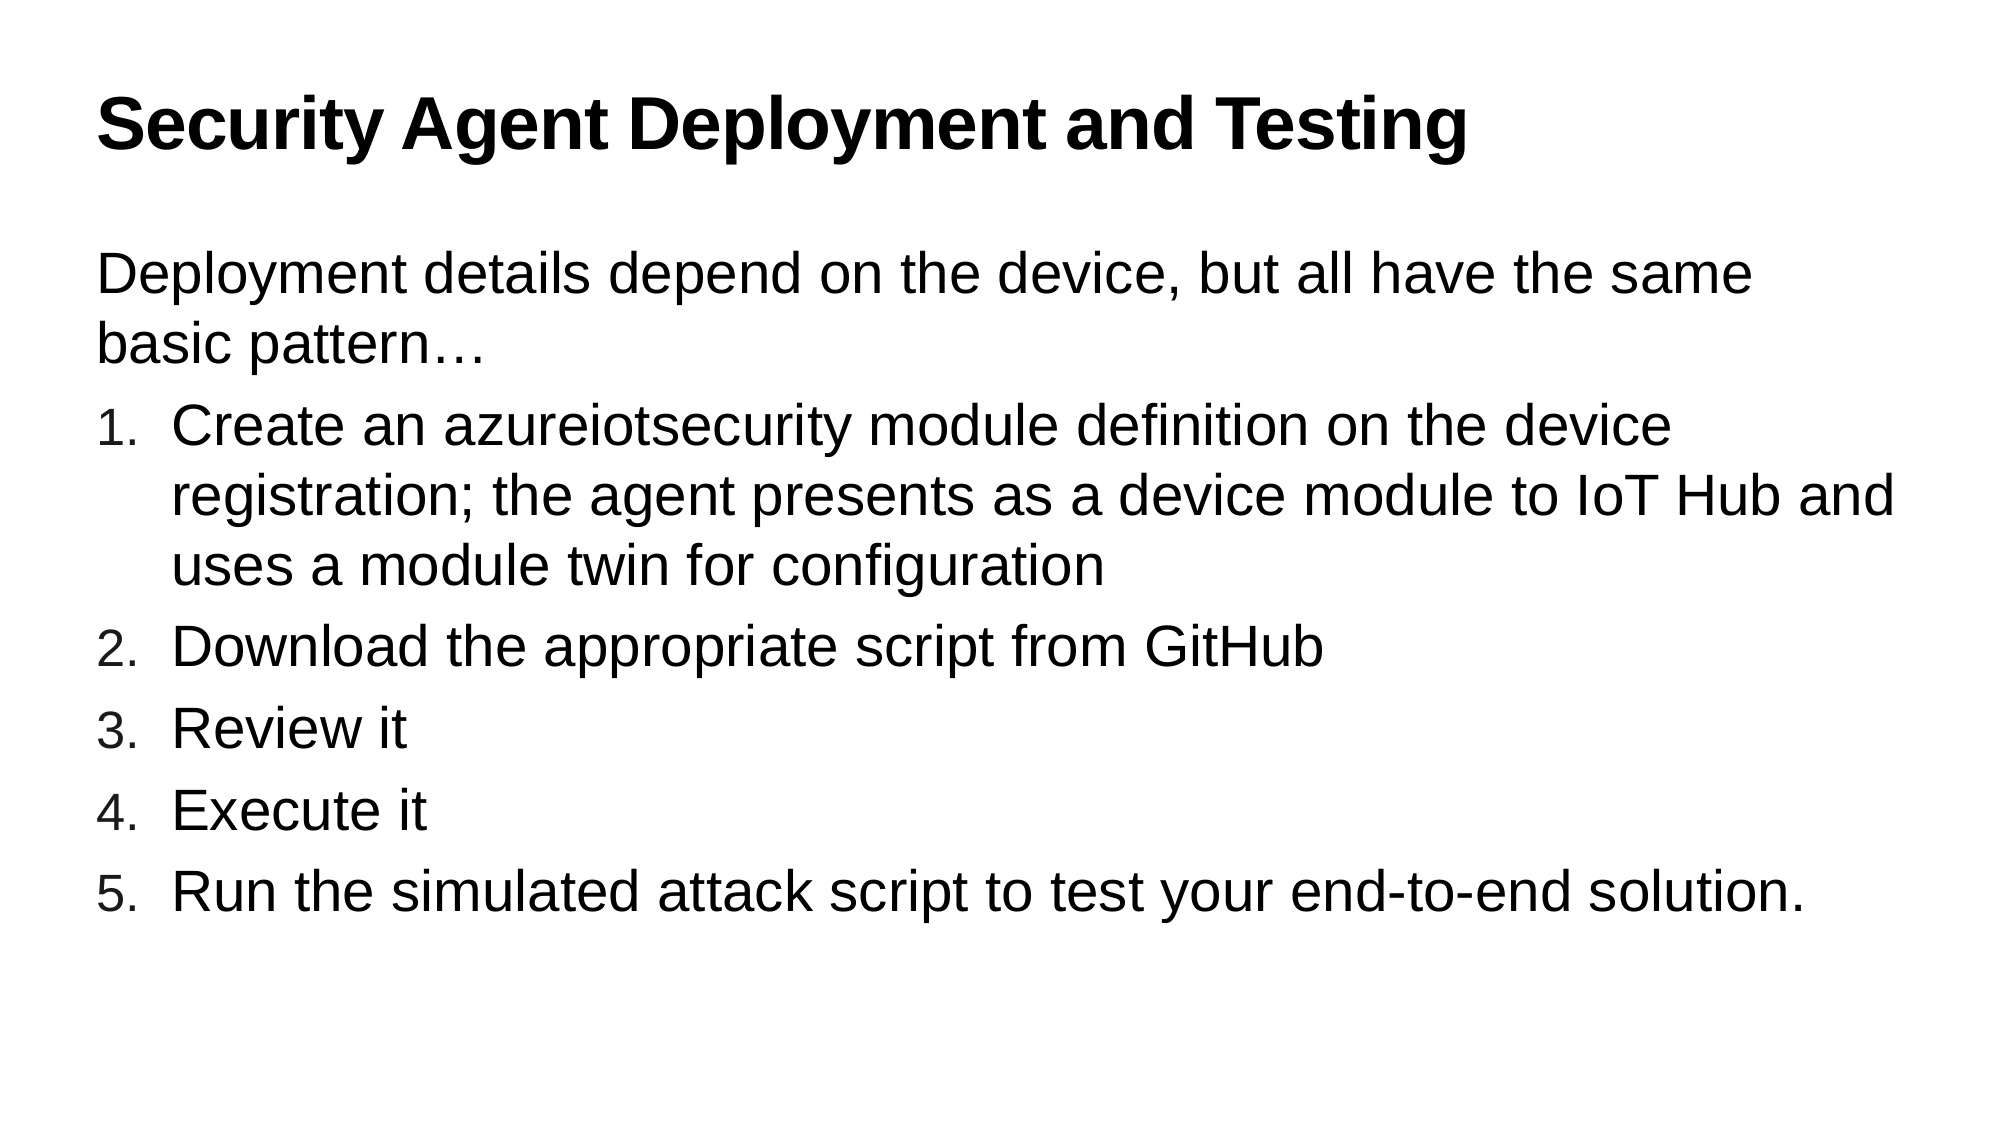

# Security Agent Deployment and Testing
Deployment details depend on the device, but all have the same basic pattern…
Create an azureiotsecurity module definition on the device registration; the agent presents as a device module to IoT Hub and uses a module twin for configuration
Download the appropriate script from GitHub
Review it
Execute it
Run the simulated attack script to test your end-to-end solution.